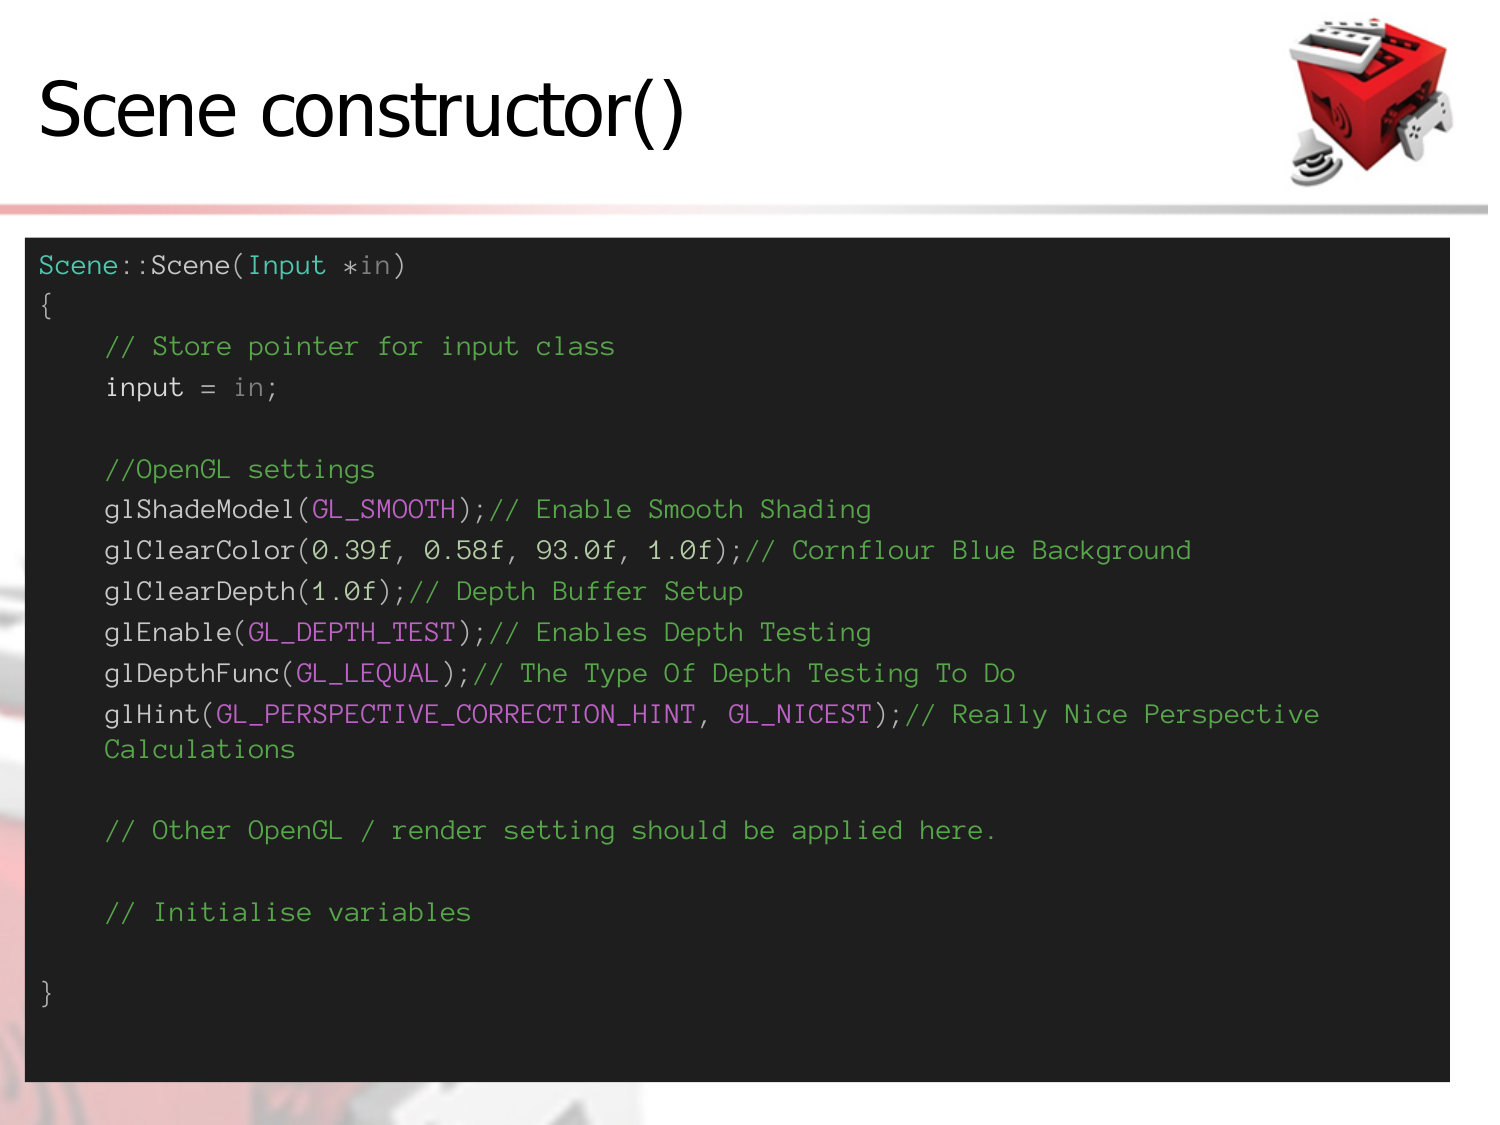

# Scene constructor()
Scene::Scene(Input *in)
{
// Store pointer for input class
input = in;

//OpenGL settings
glShadeModel(GL_SMOOTH);// Enable Smooth Shading
glClearColor(0.39f, 0.58f, 93.0f, 1.0f);// Cornflour Blue Background
glClearDepth(1.0f);// Depth Buffer Setup
glEnable(GL_DEPTH_TEST);// Enables Depth Testing
glDepthFunc(GL_LEQUAL);// The Type Of Depth Testing To Do
glHint(GL_PERSPECTIVE_CORRECTION_HINT, GL_NICEST);// Really Nice Perspective Calculations

// Other OpenGL / render setting should be applied here.

// Initialise variables

}